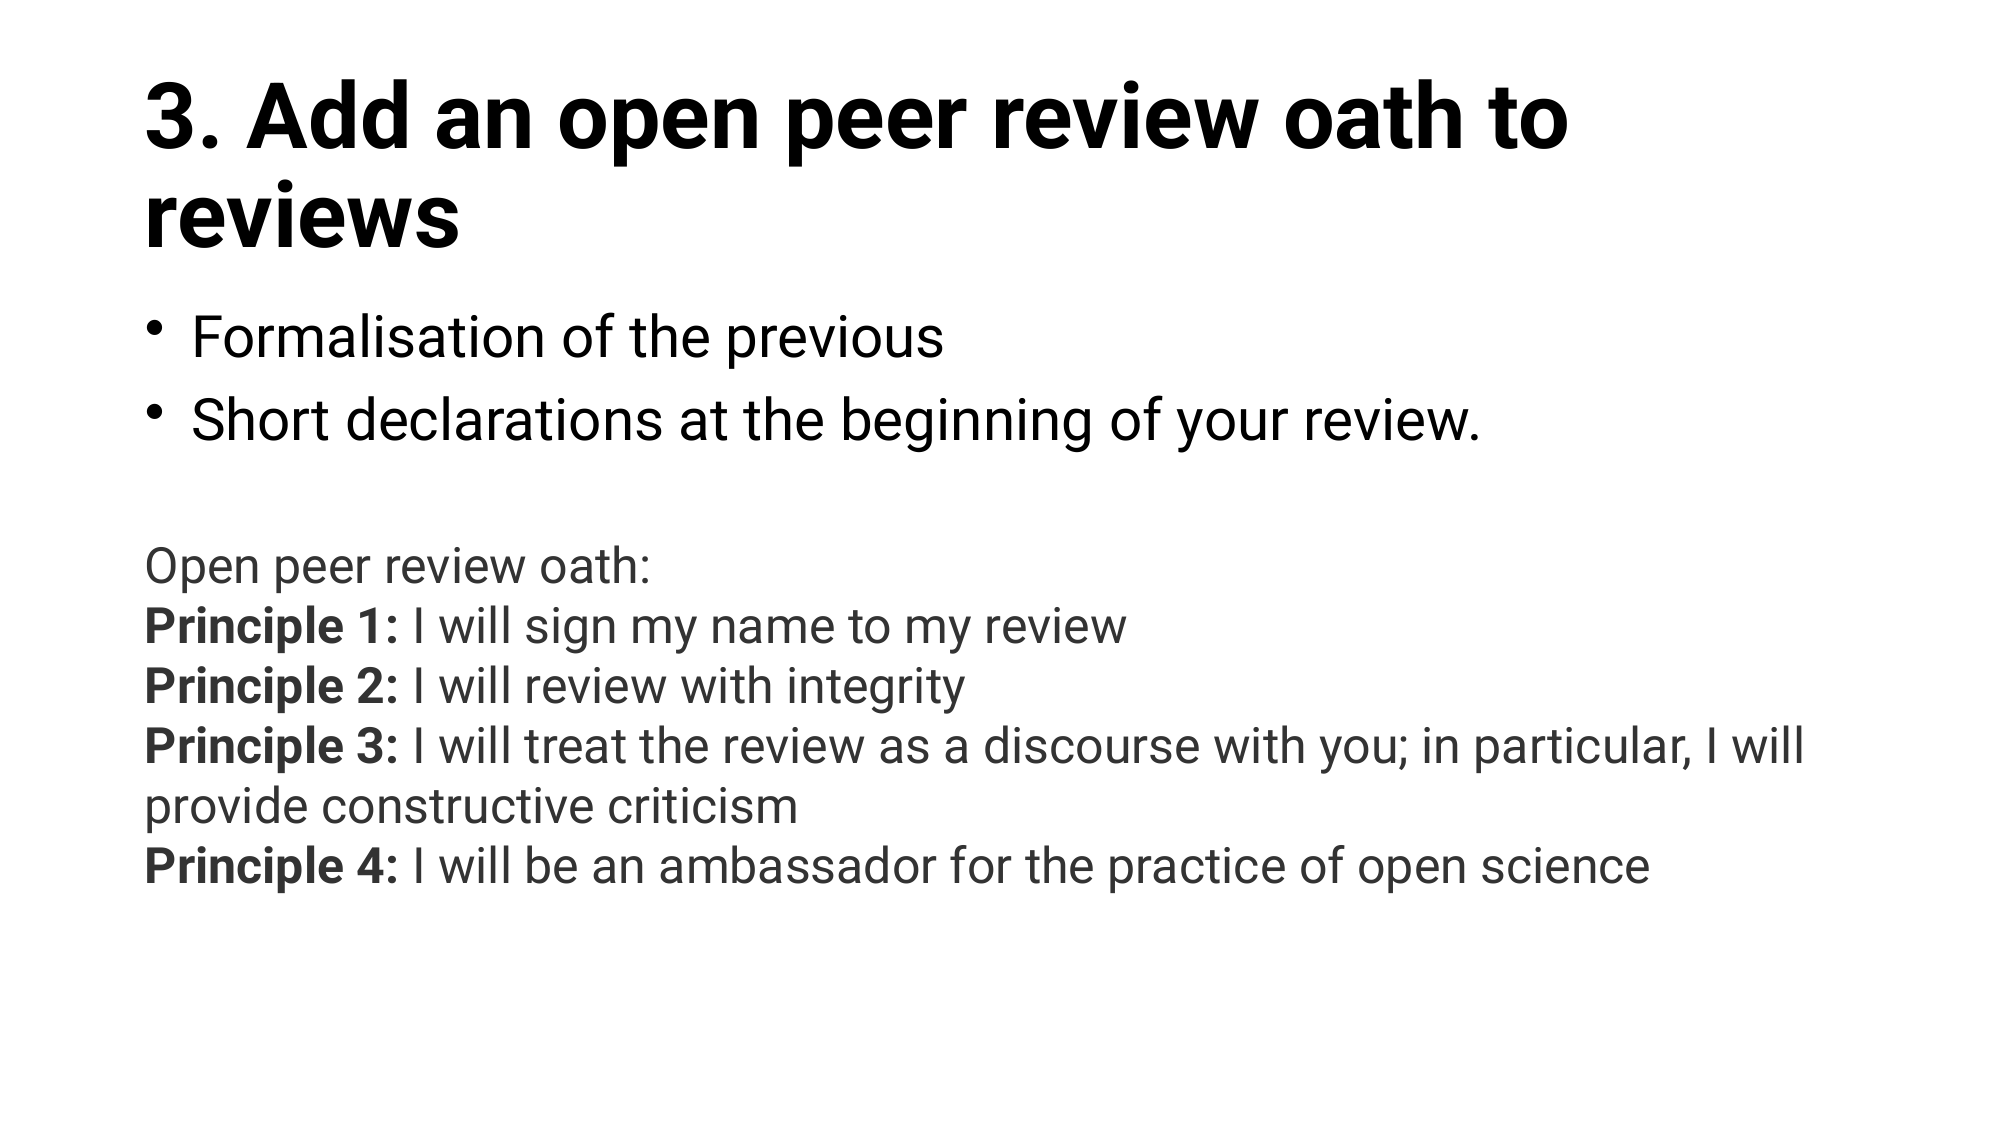

# 3. Add an open peer review oath to reviews
Formalisation of the previous
Short declarations at the beginning of your review.

Open peer review oath:
Principle 1: I will sign my name to my review
Principle 2: I will review with integrity
Principle 3: I will treat the review as a discourse with you; in particular, I will provide constructive criticism
Principle 4: I will be an ambassador for the practice of open science